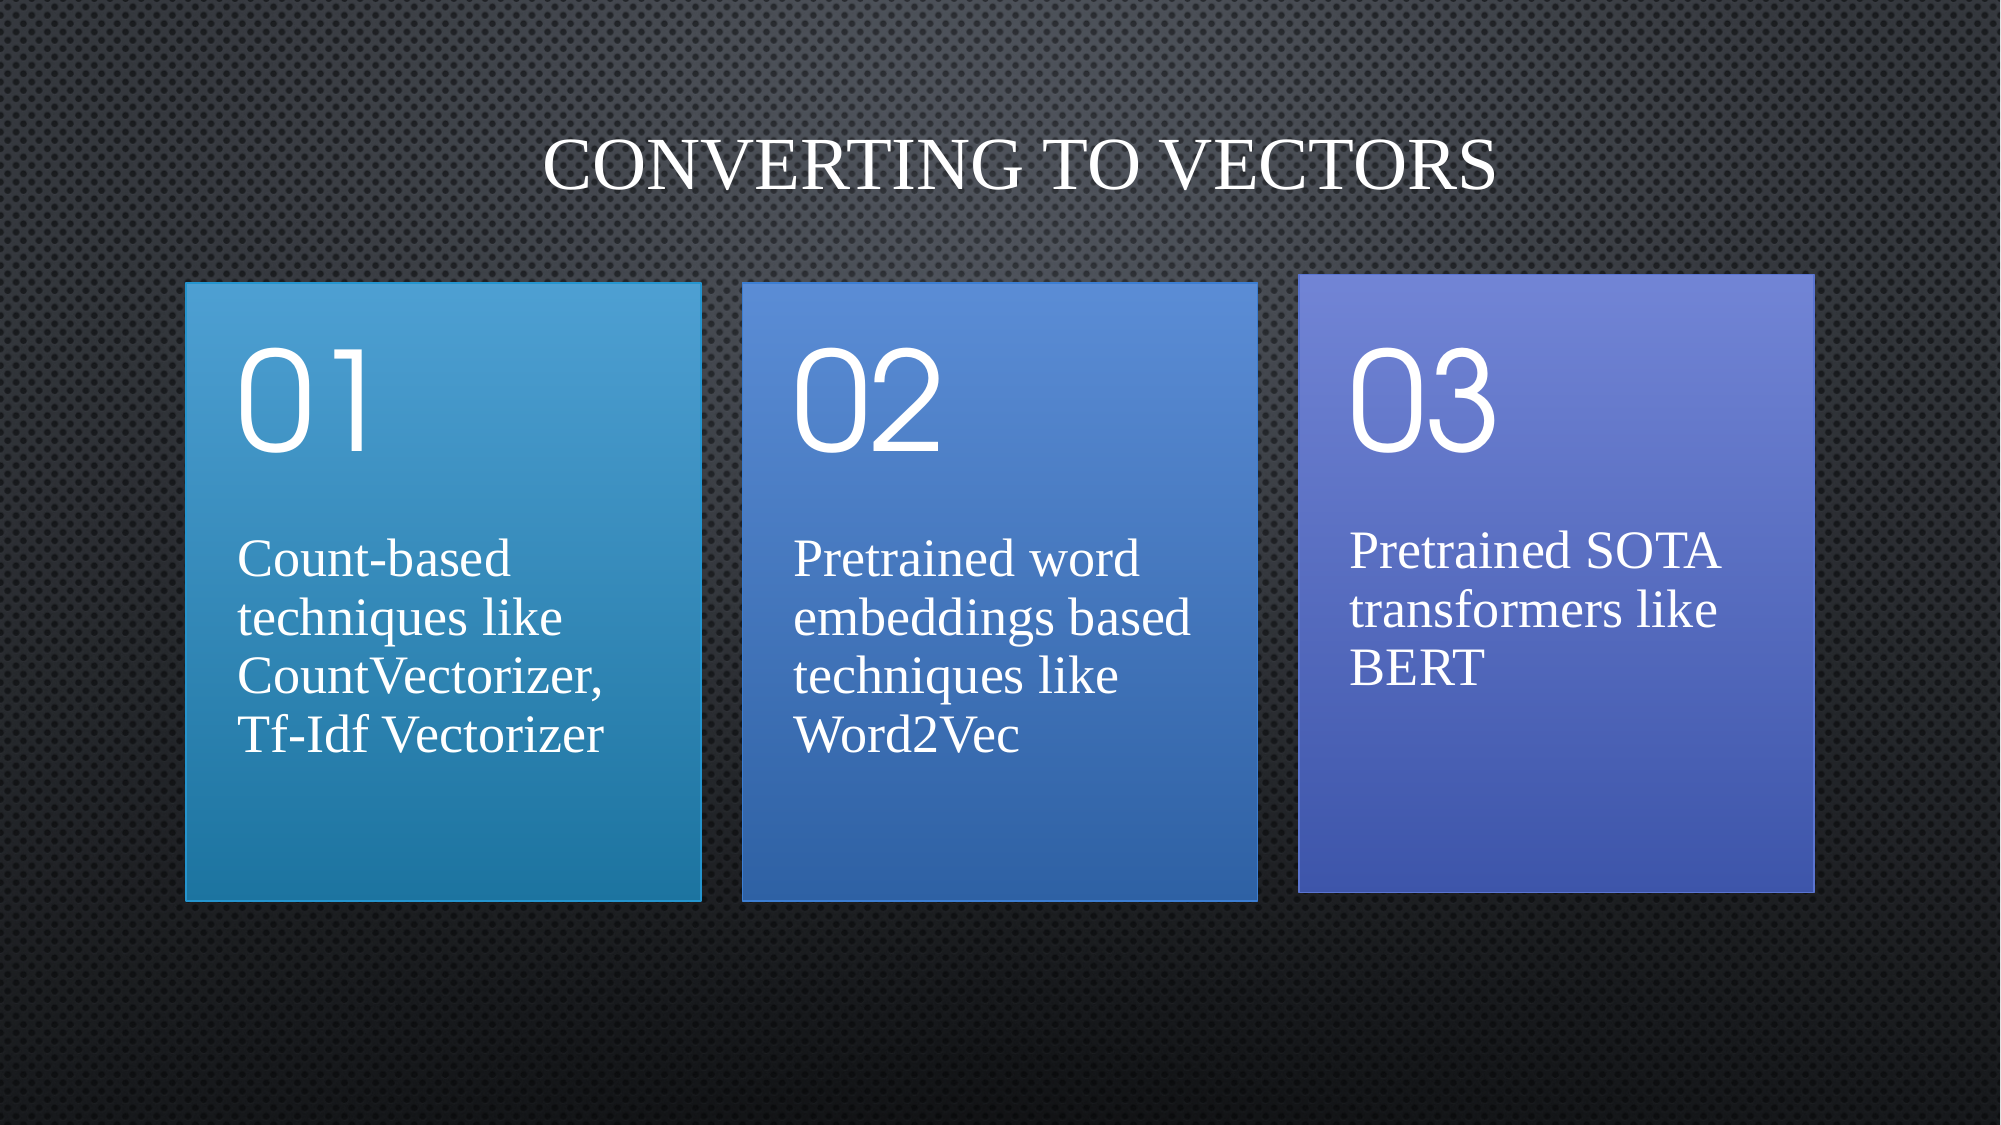

# Converting to vectors
Count-based techniques like CountVectorizer, Tf-Idf Vectorizer
01
Pretrained word embeddings based techniques like Word2Vec
02
Pretrained SOTA transformers like BERT
03